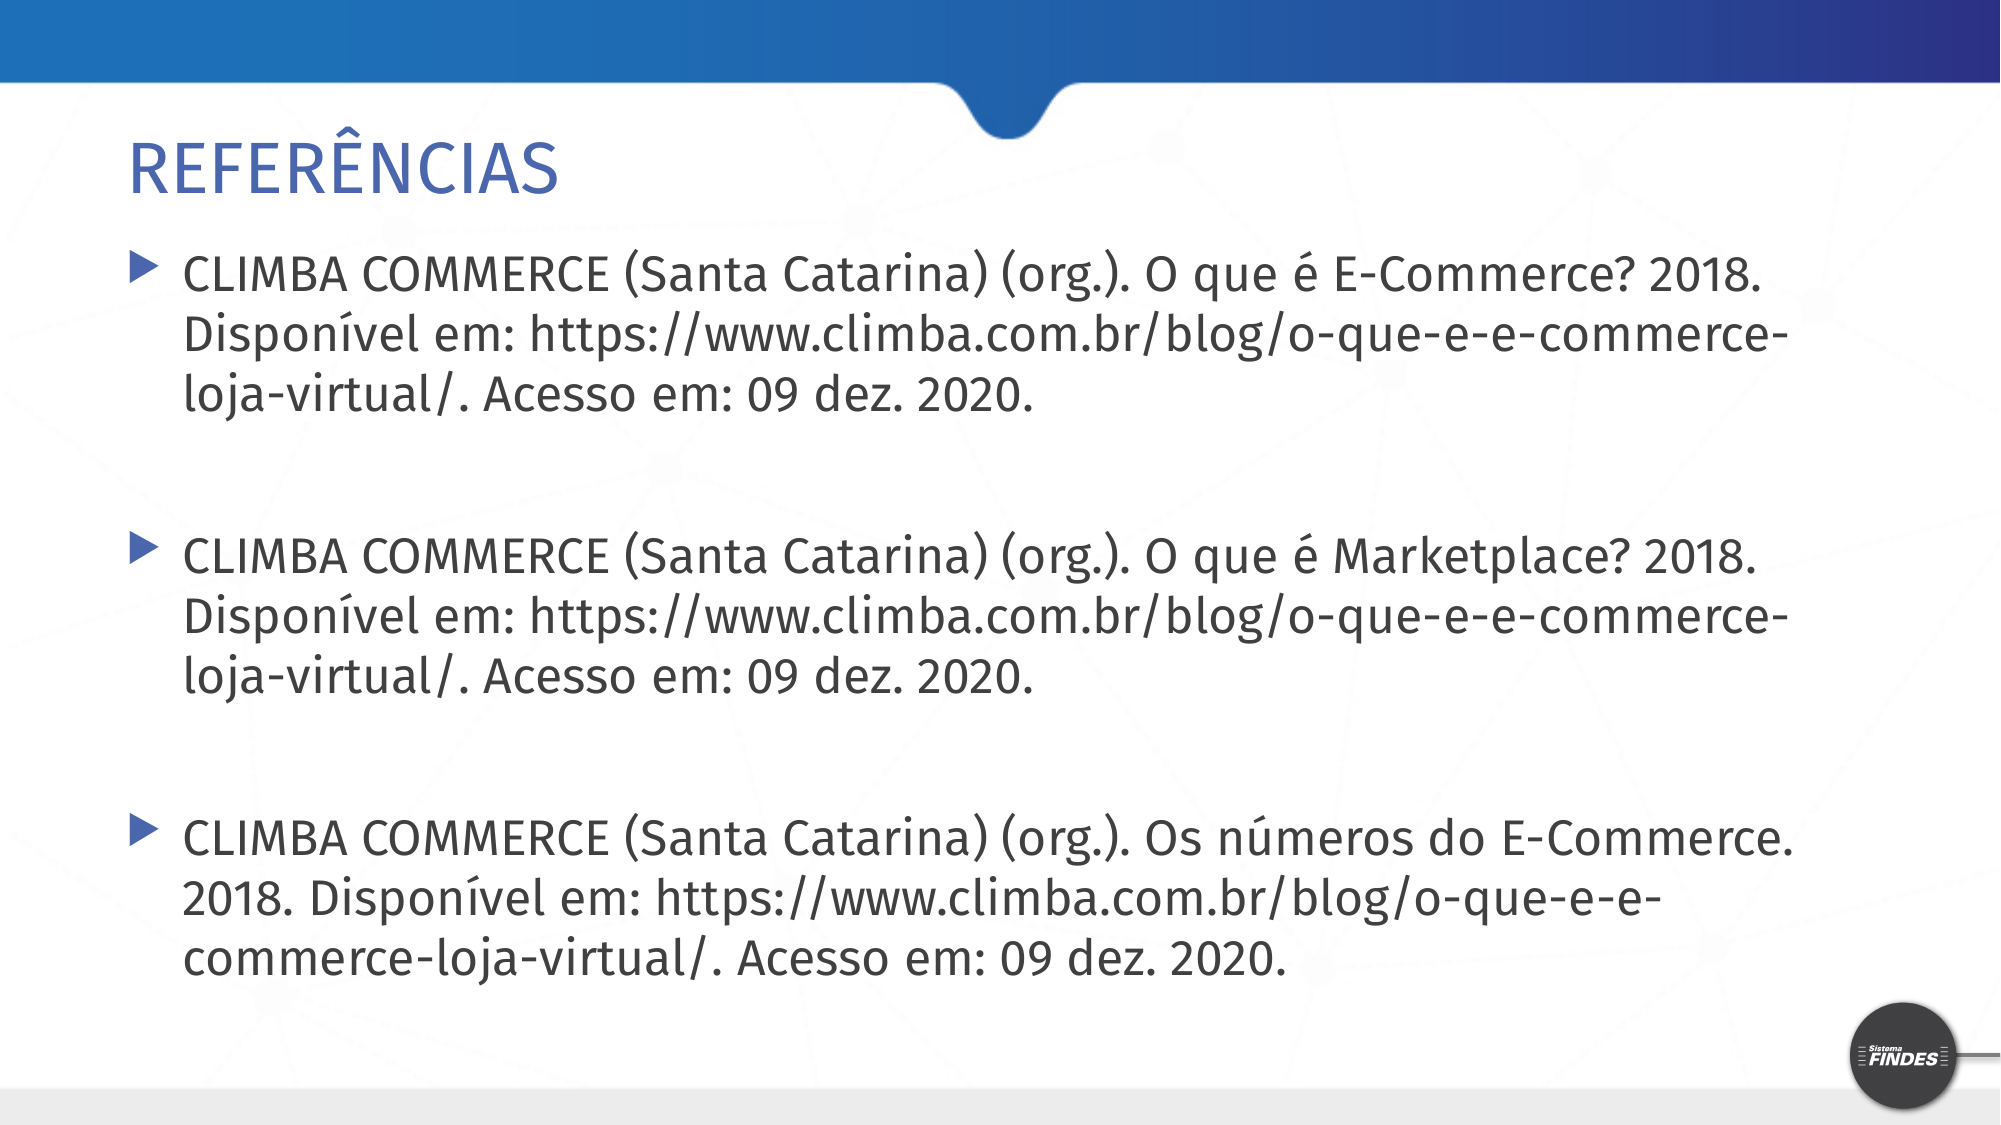

# REFERÊNCIAS
CLIMBA COMMERCE (Santa Catarina) (org.). O que é E-Commerce? 2018. Disponível em: https://www.climba.com.br/blog/o-que-e-e-commerce-loja-virtual/. Acesso em: 09 dez. 2020.

CLIMBA COMMERCE (Santa Catarina) (org.). O que é Marketplace? 2018. Disponível em: https://www.climba.com.br/blog/o-que-e-e-commerce-loja-virtual/. Acesso em: 09 dez. 2020.

CLIMBA COMMERCE (Santa Catarina) (org.). Os números do E-Commerce. 2018. Disponível em: https://www.climba.com.br/blog/o-que-e-e-commerce-loja-virtual/. Acesso em: 09 dez. 2020.